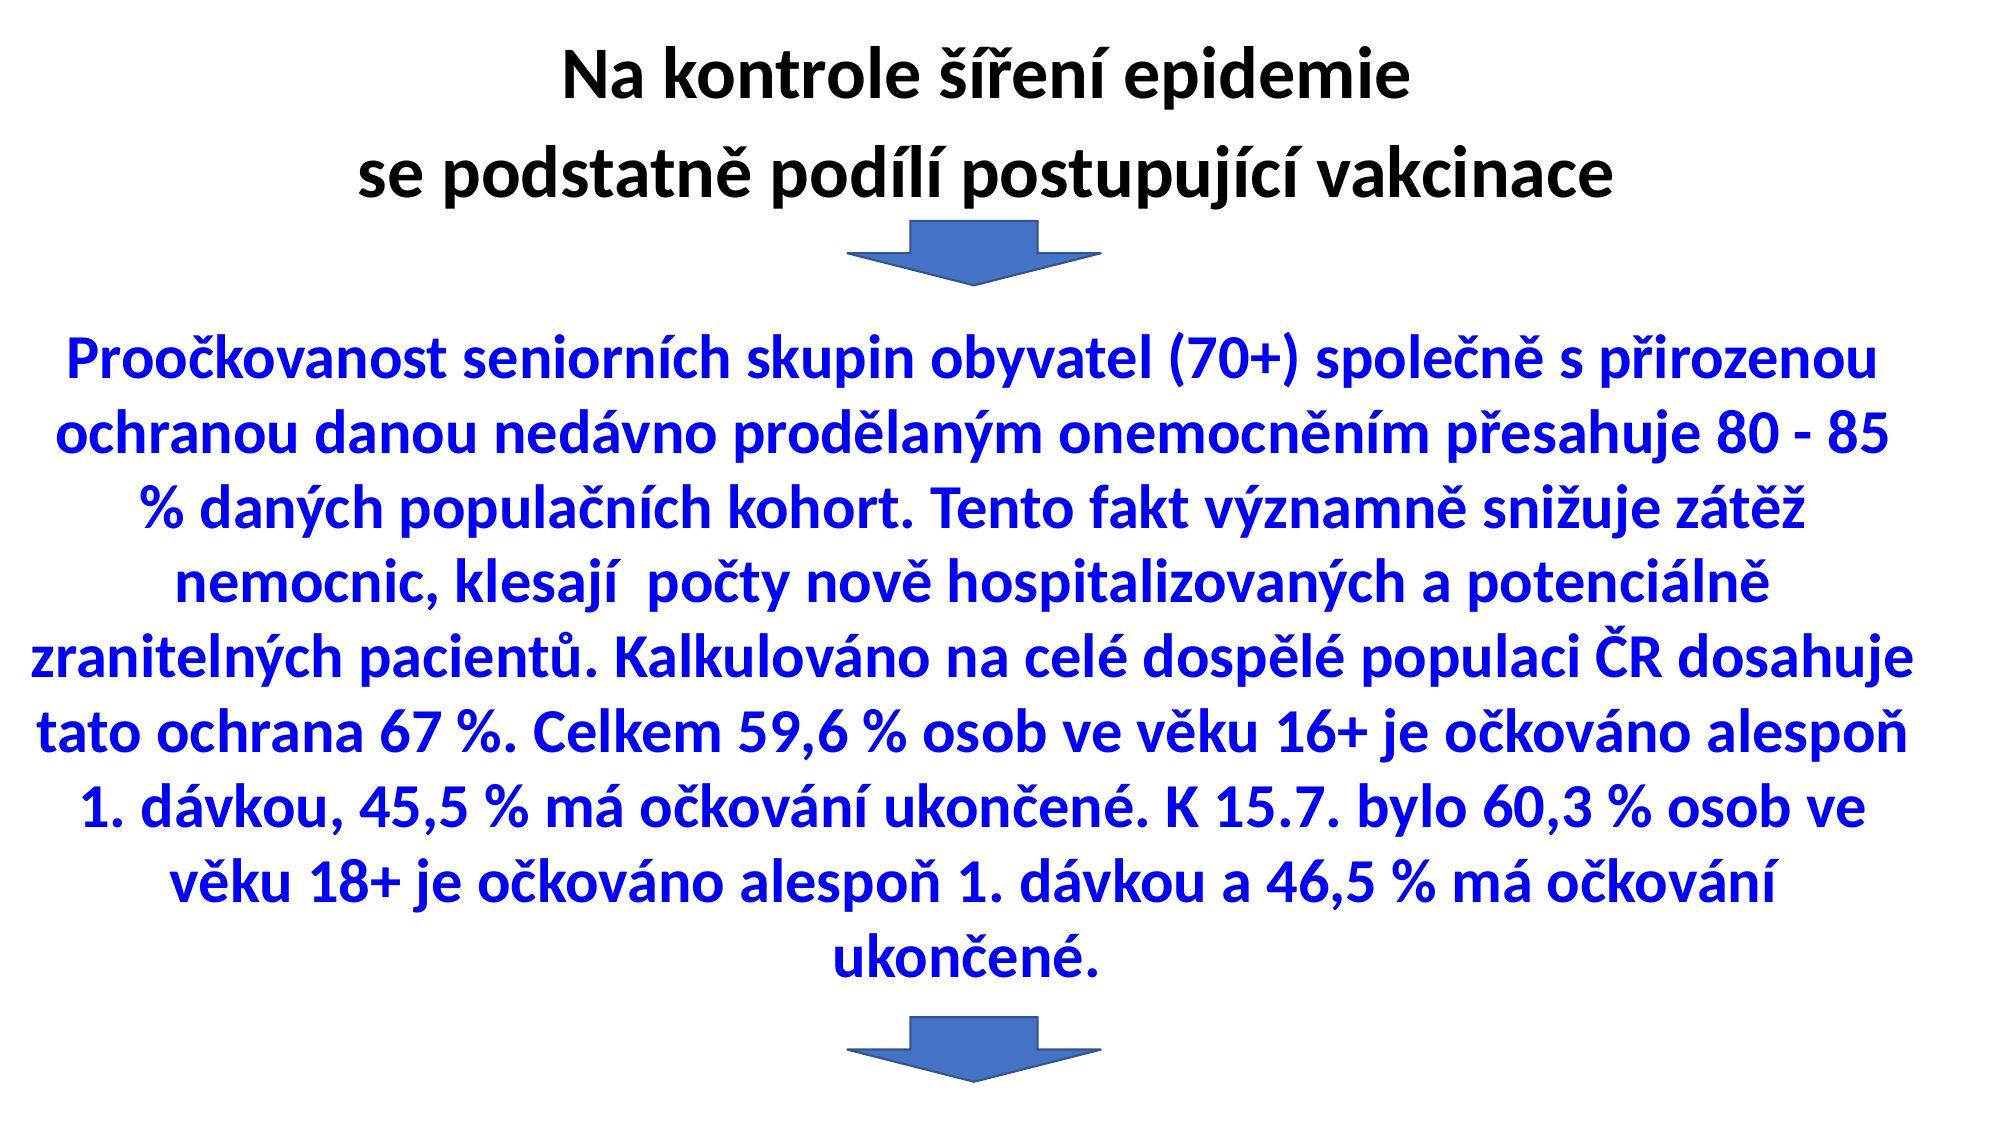

Na kontrole šíření epidemie
se podstatně podílí postupující vakcinace

Proočkovanost seniorních skupin obyvatel (70+) společně s přirozenou ochranou danou nedávno prodělaným onemocněním přesahuje 80 - 85 % daných populačních kohort. Tento fakt významně snižuje zátěž nemocnic, klesají  počty nově hospitalizovaných a potenciálně zranitelných pacientů. Kalkulováno na celé dospělé populaci ČR dosahuje tato ochrana 67 %. Celkem 59,6 % osob ve věku 16+ je očkováno alespoň 1. dávkou, 45,5 % má očkování ukončené. K 15.7. bylo 60,3 % osob ve věku 18+ je očkováno alespoň 1. dávkou a 46,5 % má očkování ukončené.